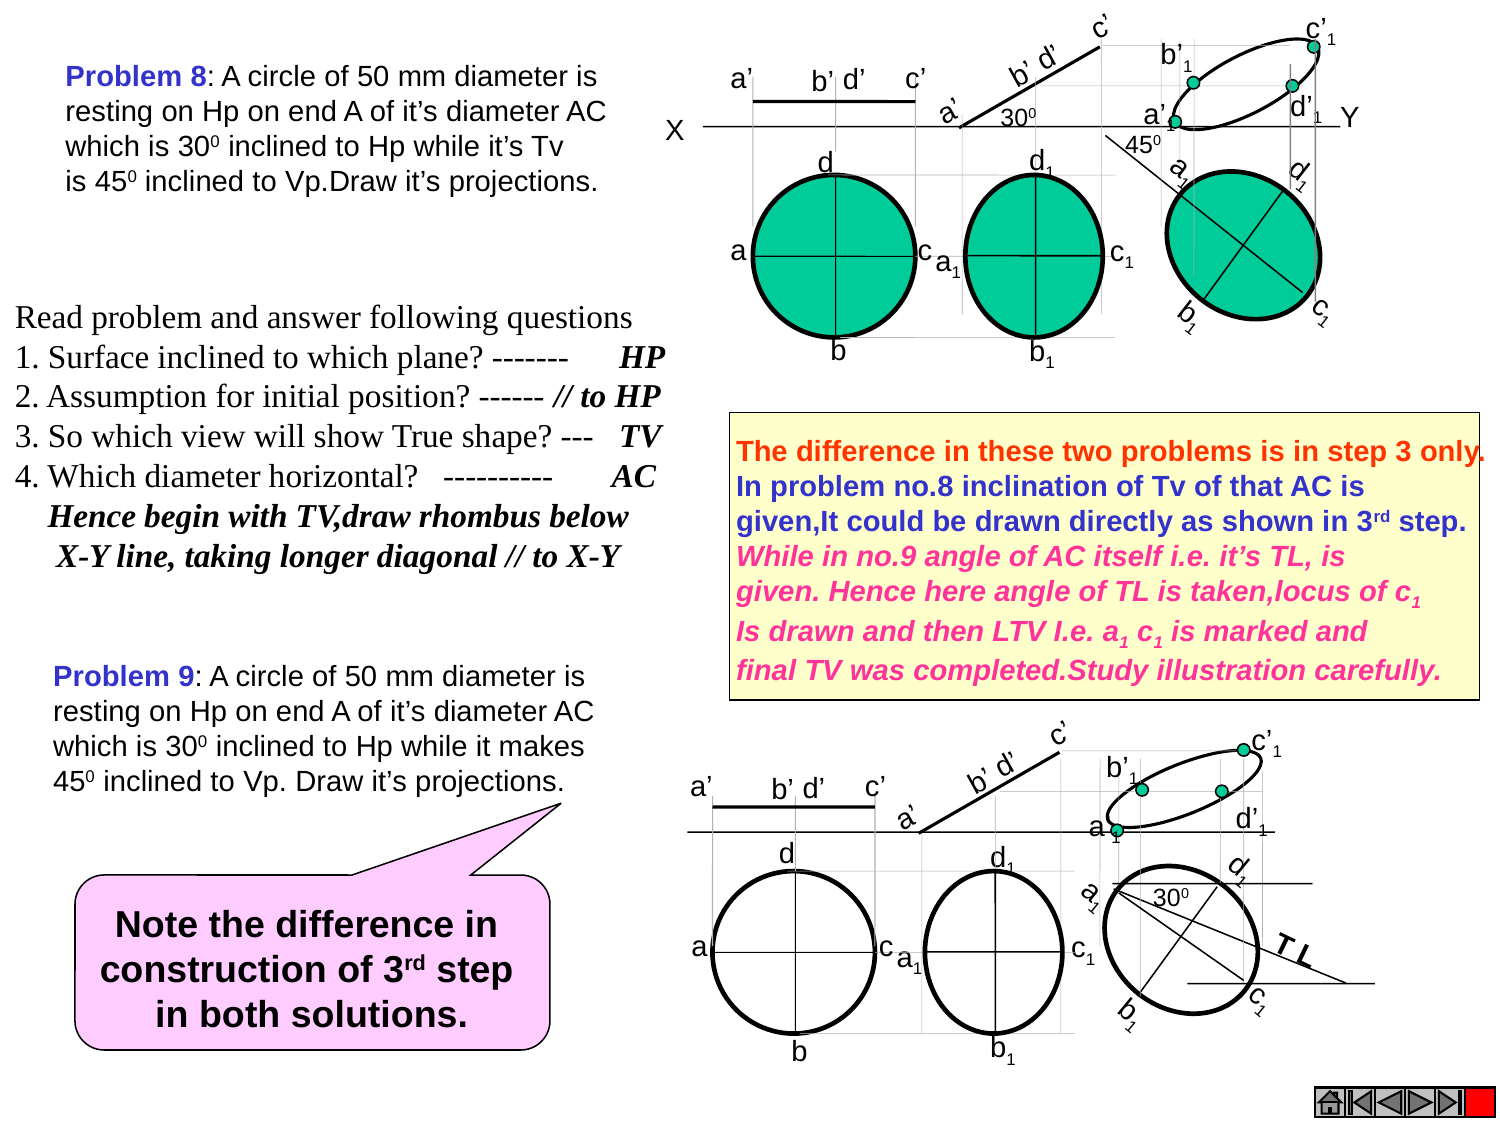

c’1
b’1
d’1
a’1

a’
c’
d’
b’

Problem 8: A circle of 50 mm diameter is
resting on Hp on end A of it’s diameter AC
which is 300 inclined to Hp while it’s Tv
is 450 inclined to Vp.Draw it’s projections.
a’
c’
d’
b’

Y
X
300

450

d1
c1
a1
b1
d
a
c
b
a1
d1
c1
b1

Read problem and answer following questions
1. Surface inclined to which plane? -------      HP
2. Assumption for initial position? ------ // to HP
3. So which view will show True shape? ---   TV
4. Which diameter horizontal?   ----------       AC
    Hence begin with TV,draw rhombus below
     X-Y line, taking longer diagonal // to X-Y

The difference in these two problems is in step 3 only.
In problem no.8 inclination of Tv of that AC is
given,It could be drawn directly as shown in 3rd step.
While in no.9 angle of AC itself i.e. it’s TL, is
given. Hence here angle of TL is taken,locus of c1
Is drawn and then LTV I.e. a1 c1 is marked and
final TV was completed.Study illustration carefully.
Problem 9: A circle of 50 mm diameter is
resting on Hp on end A of it’s diameter AC
which is 300 inclined to Hp while it makes
450 inclined to Vp. Draw it’s projections.
c’1
b’1
d’1
a’1

a’
c’
d’
b’

a’
c’
d’
b’

d
a
c
b

d1
c1
a1
b1

d1
a1
c1
b1

300

Note the difference in
construction of 3rd step
in both solutions.

T L